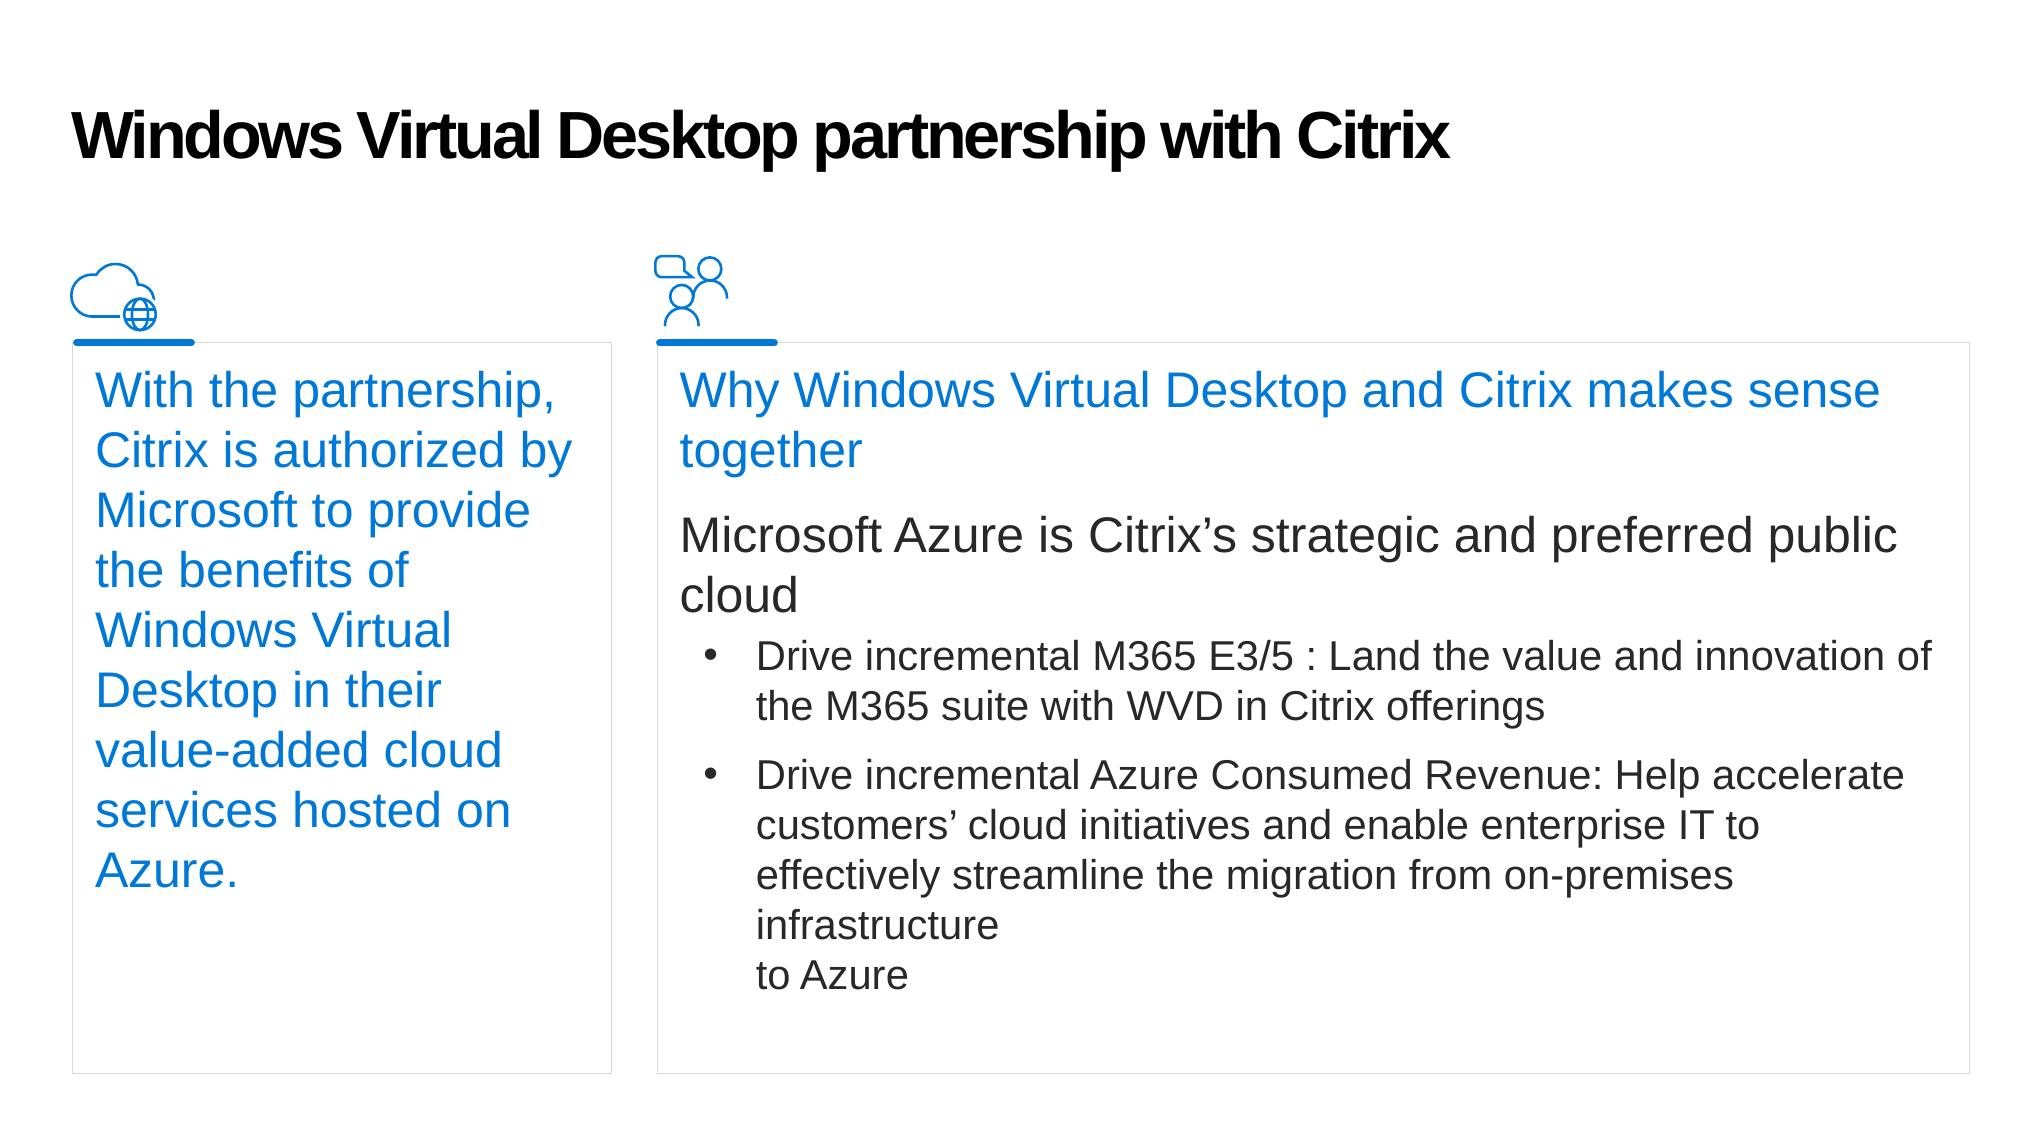

# Windows Virtual Desktop partnership with Citrix

With the partnership, Citrix is authorized by Microsoft to provide the benefits of Windows Virtual Desktop in their value-added cloud services hosted on Azure.
Why Windows Virtual Desktop and Citrix makes sense together
Microsoft Azure is Citrix’s strategic and preferred public cloud
Drive incremental M365 E3/5 : Land the value and innovation of the M365 suite with WVD in Citrix offerings
Drive incremental Azure Consumed Revenue: Help accelerate customers’ cloud initiatives and enable enterprise IT to effectively streamline the migration from on-premises infrastructure
to Azure